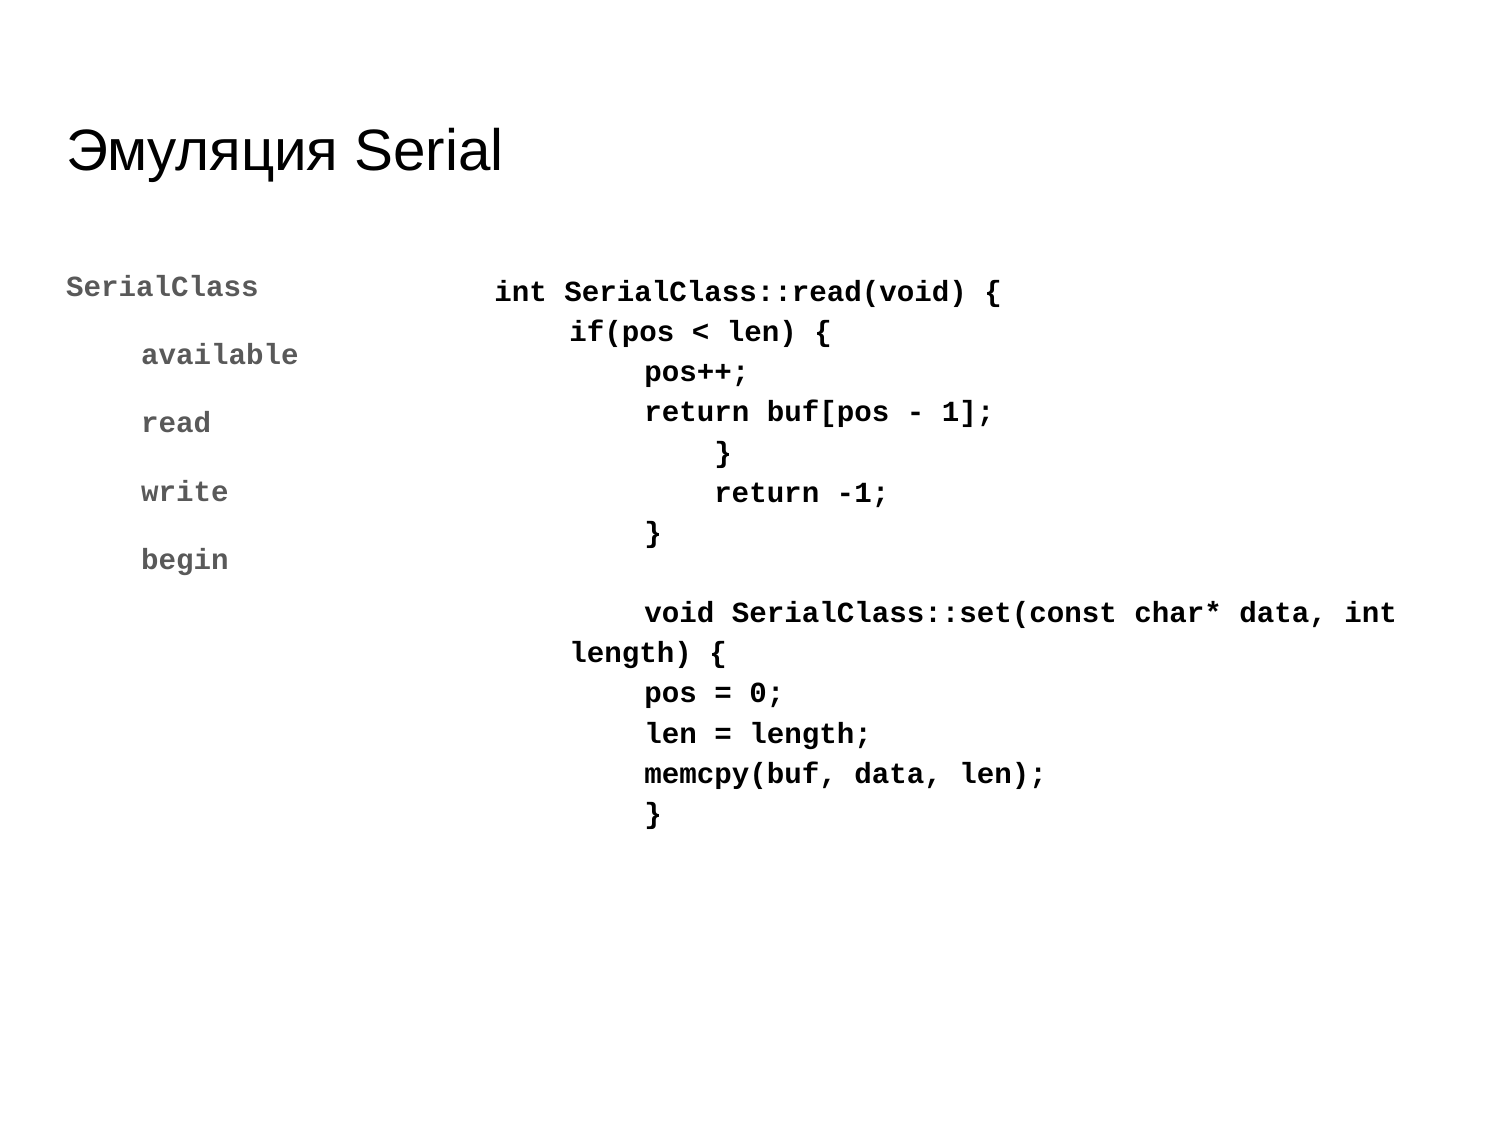

# Эмуляция Serial
SerialClass
available
read
write
begin

int SerialClass::read(void) {
if(pos < len) {
pos++;
return buf[pos - 1];
    }
    return -1;
}

void SerialClass::set(const char* data, int length) {
pos = 0;
len = length;
memcpy(buf, data, len);
}